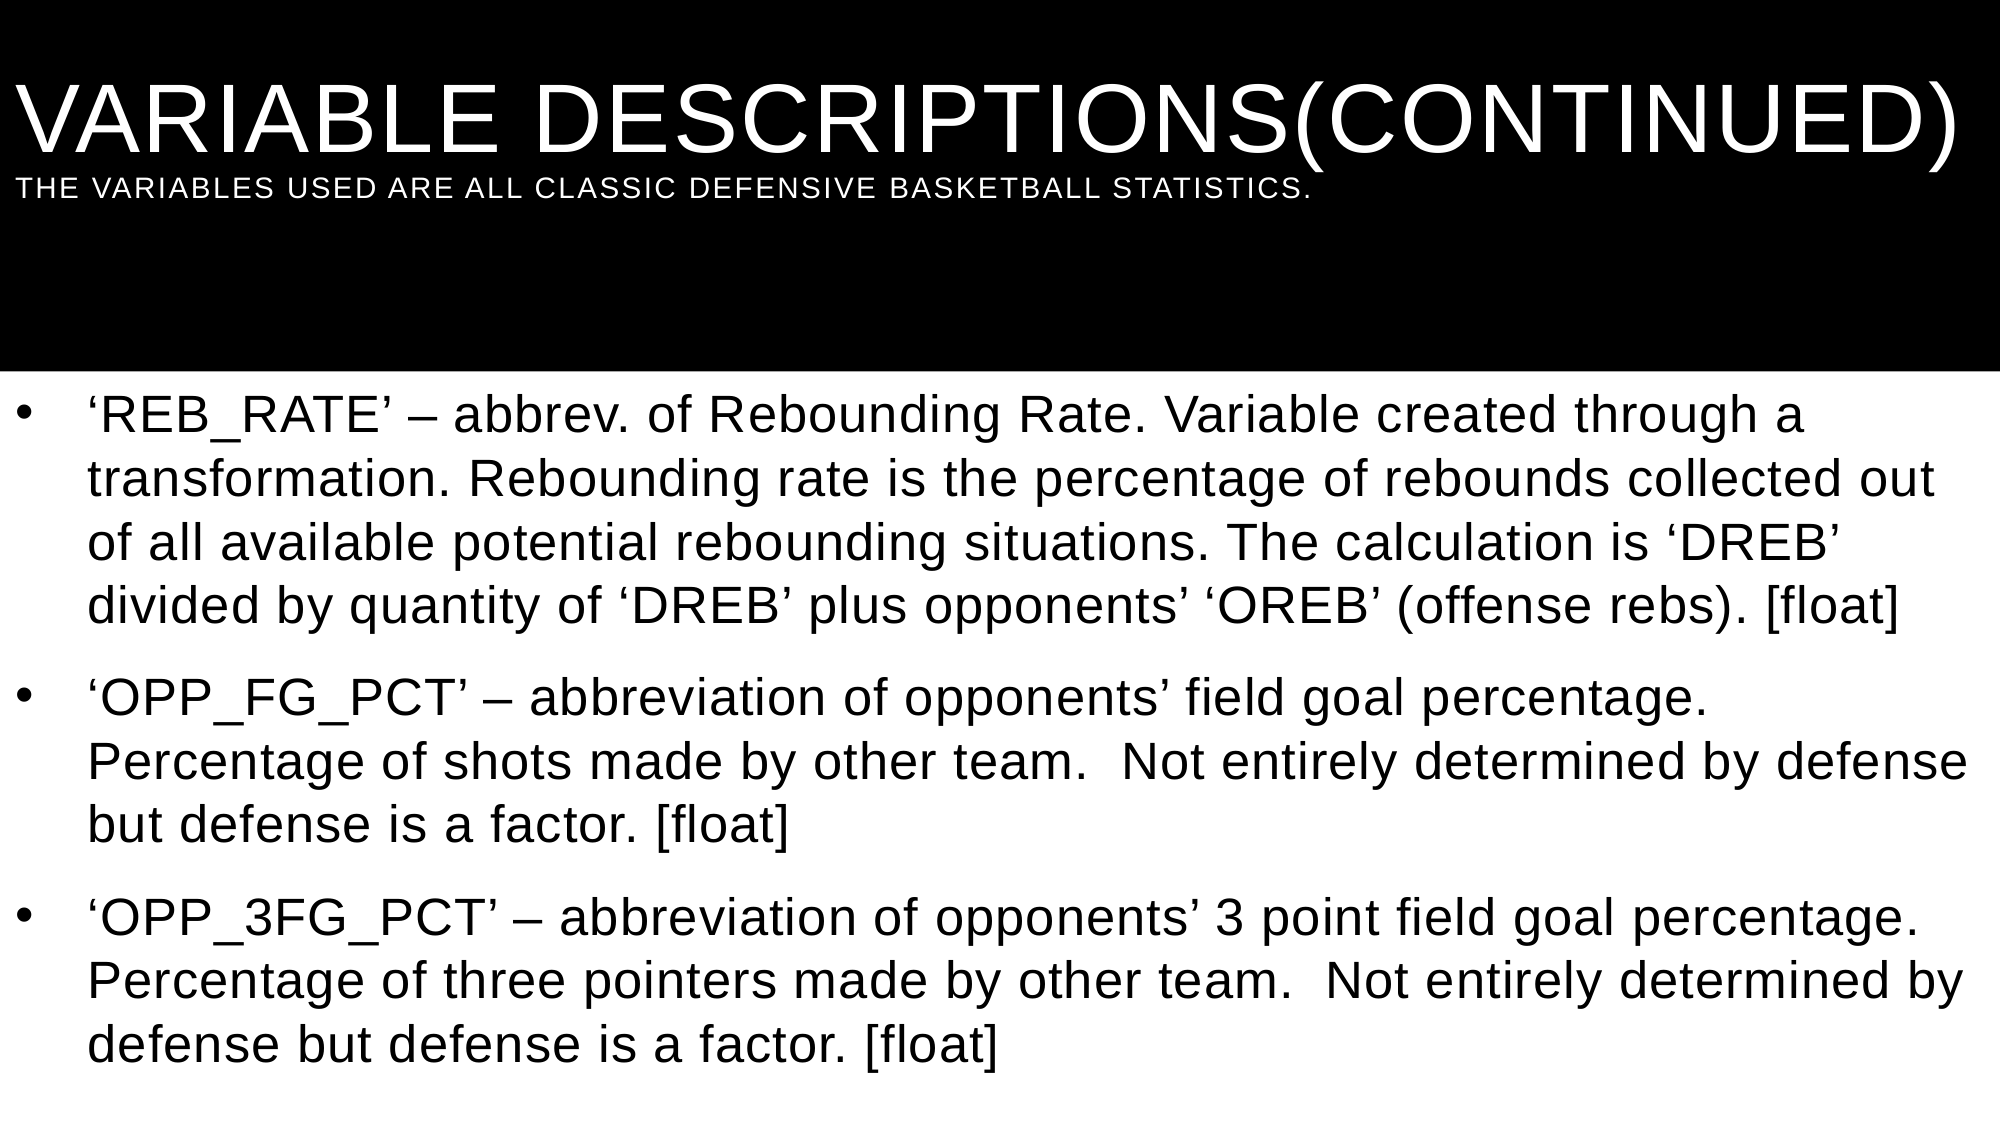

# Variable Descriptions(continued) The variables used are all classic defensive basketball statistics.
‘REB_RATE’ – abbrev. of Rebounding Rate. Variable created through a transformation. Rebounding rate is the percentage of rebounds collected out of all available potential rebounding situations. The calculation is ‘DREB’ divided by quantity of ‘DREB’ plus opponents’ ‘OREB’ (offense rebs). [float]
‘OPP_FG_PCT’ – abbreviation of opponents’ field goal percentage.  Percentage of shots made by other team.  Not entirely determined by defense but defense is a factor. [float]
‘OPP_3FG_PCT’ – abbreviation of opponents’ 3 point field goal percentage.  Percentage of three pointers made by other team.  Not entirely determined by defense but defense is a factor. [float]